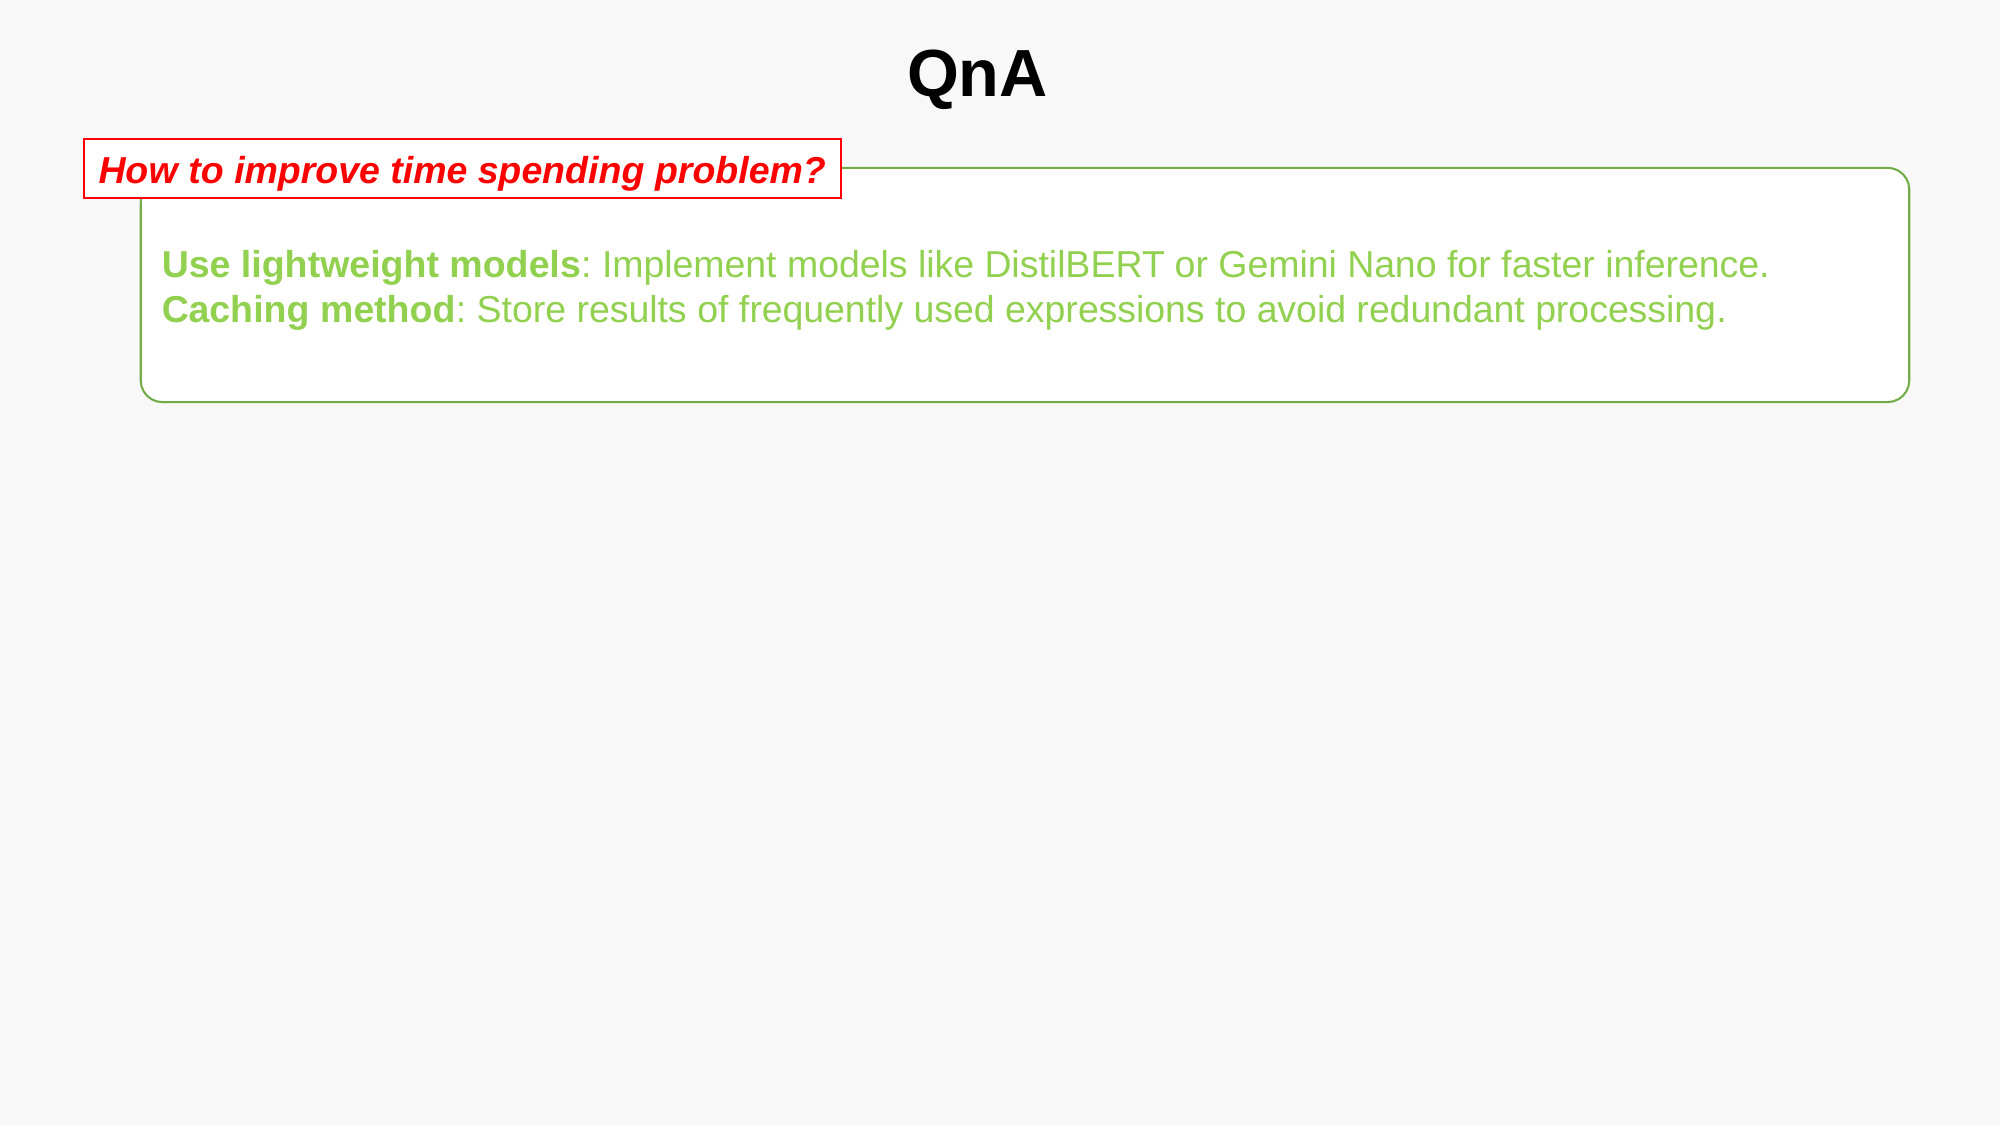

QnA
How to improve time spending problem?
Use lightweight models: Implement models like DistilBERT or Gemini Nano for faster inference.
Caching method: Store results of frequently used expressions to avoid redundant processing.